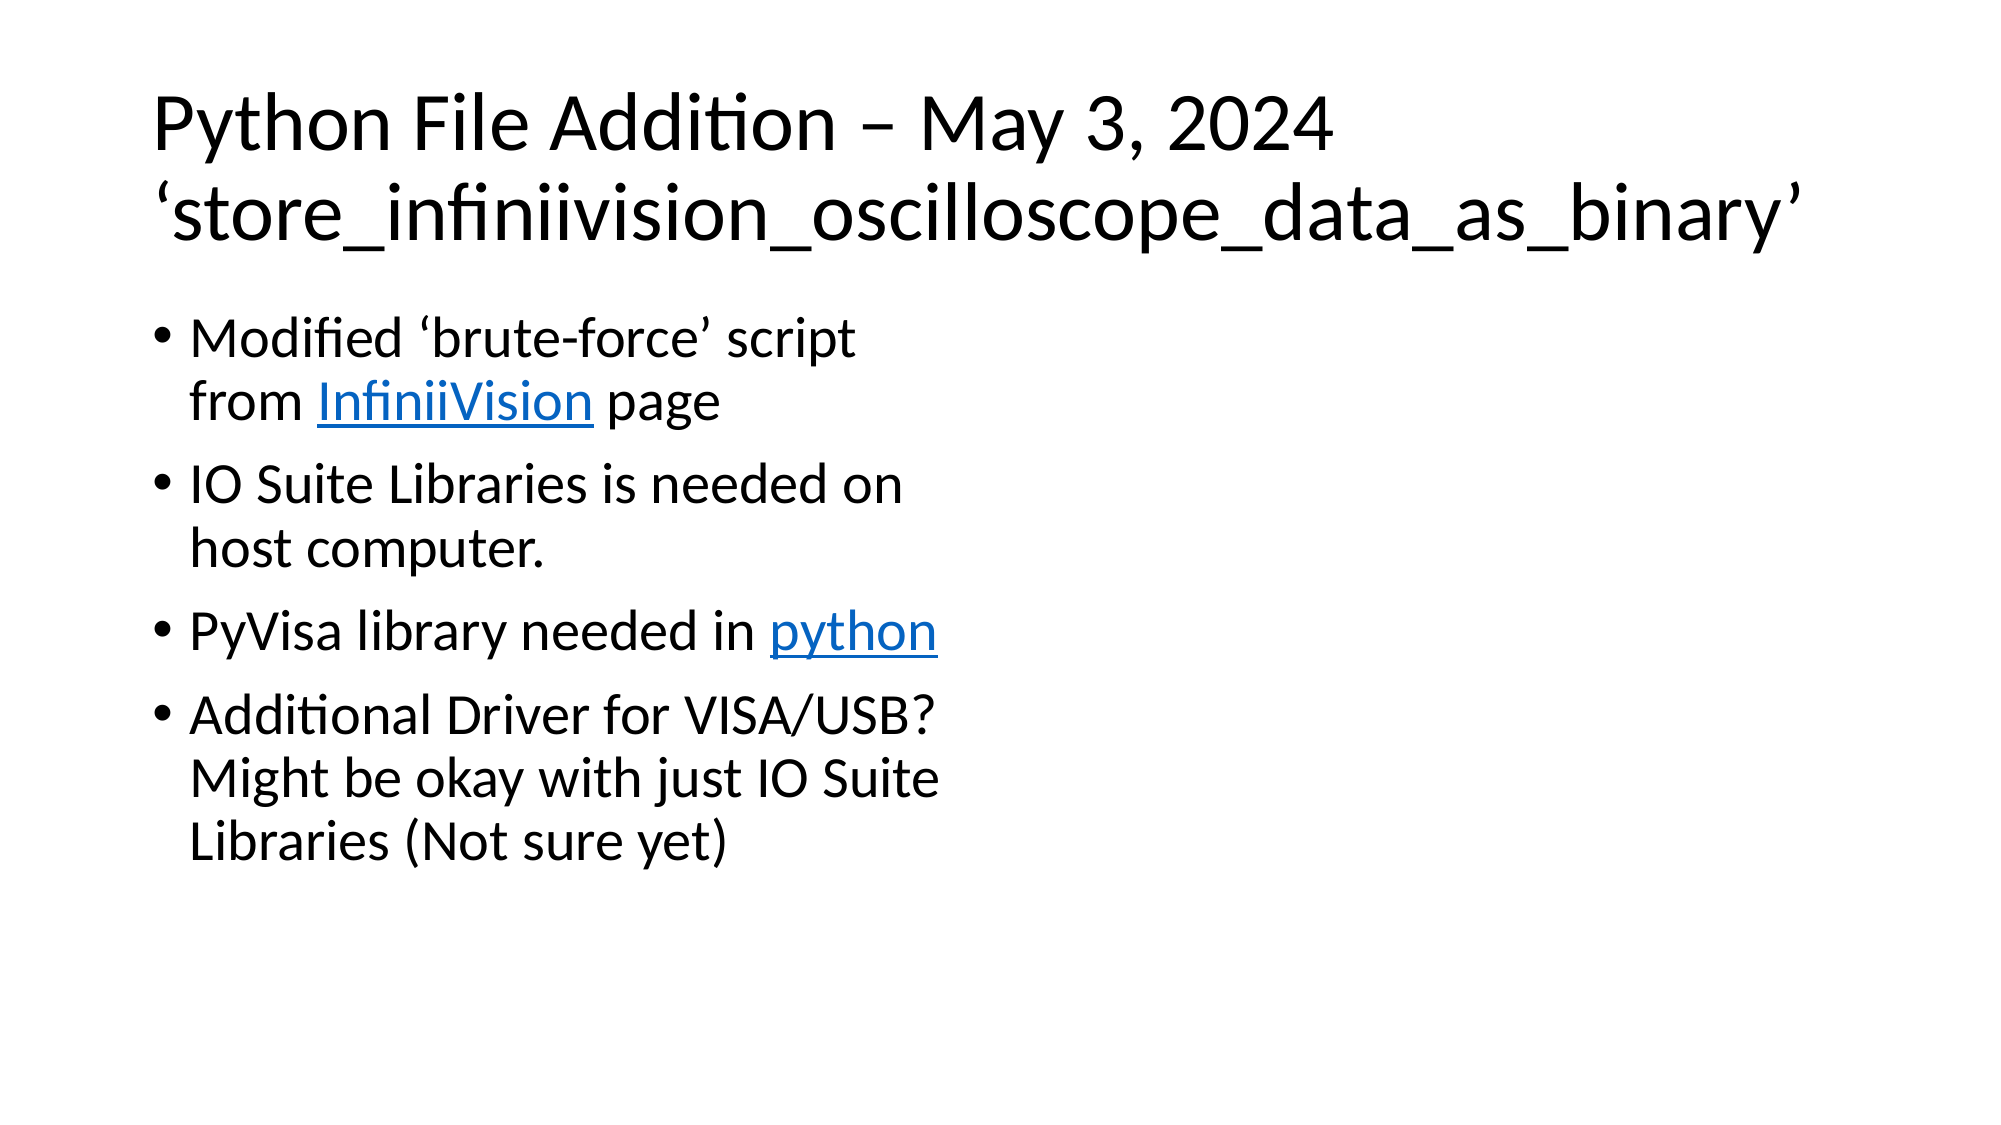

# Python File Addition – May 3, 2024 ‘store_infiniivision_oscilloscope_data_as_binary’
Modified ‘brute-force’ script from InfiniiVision page
IO Suite Libraries is needed on host computer.
PyVisa library needed in python
Additional Driver for VISA/USB? Might be okay with just IO Suite Libraries (Not sure yet)